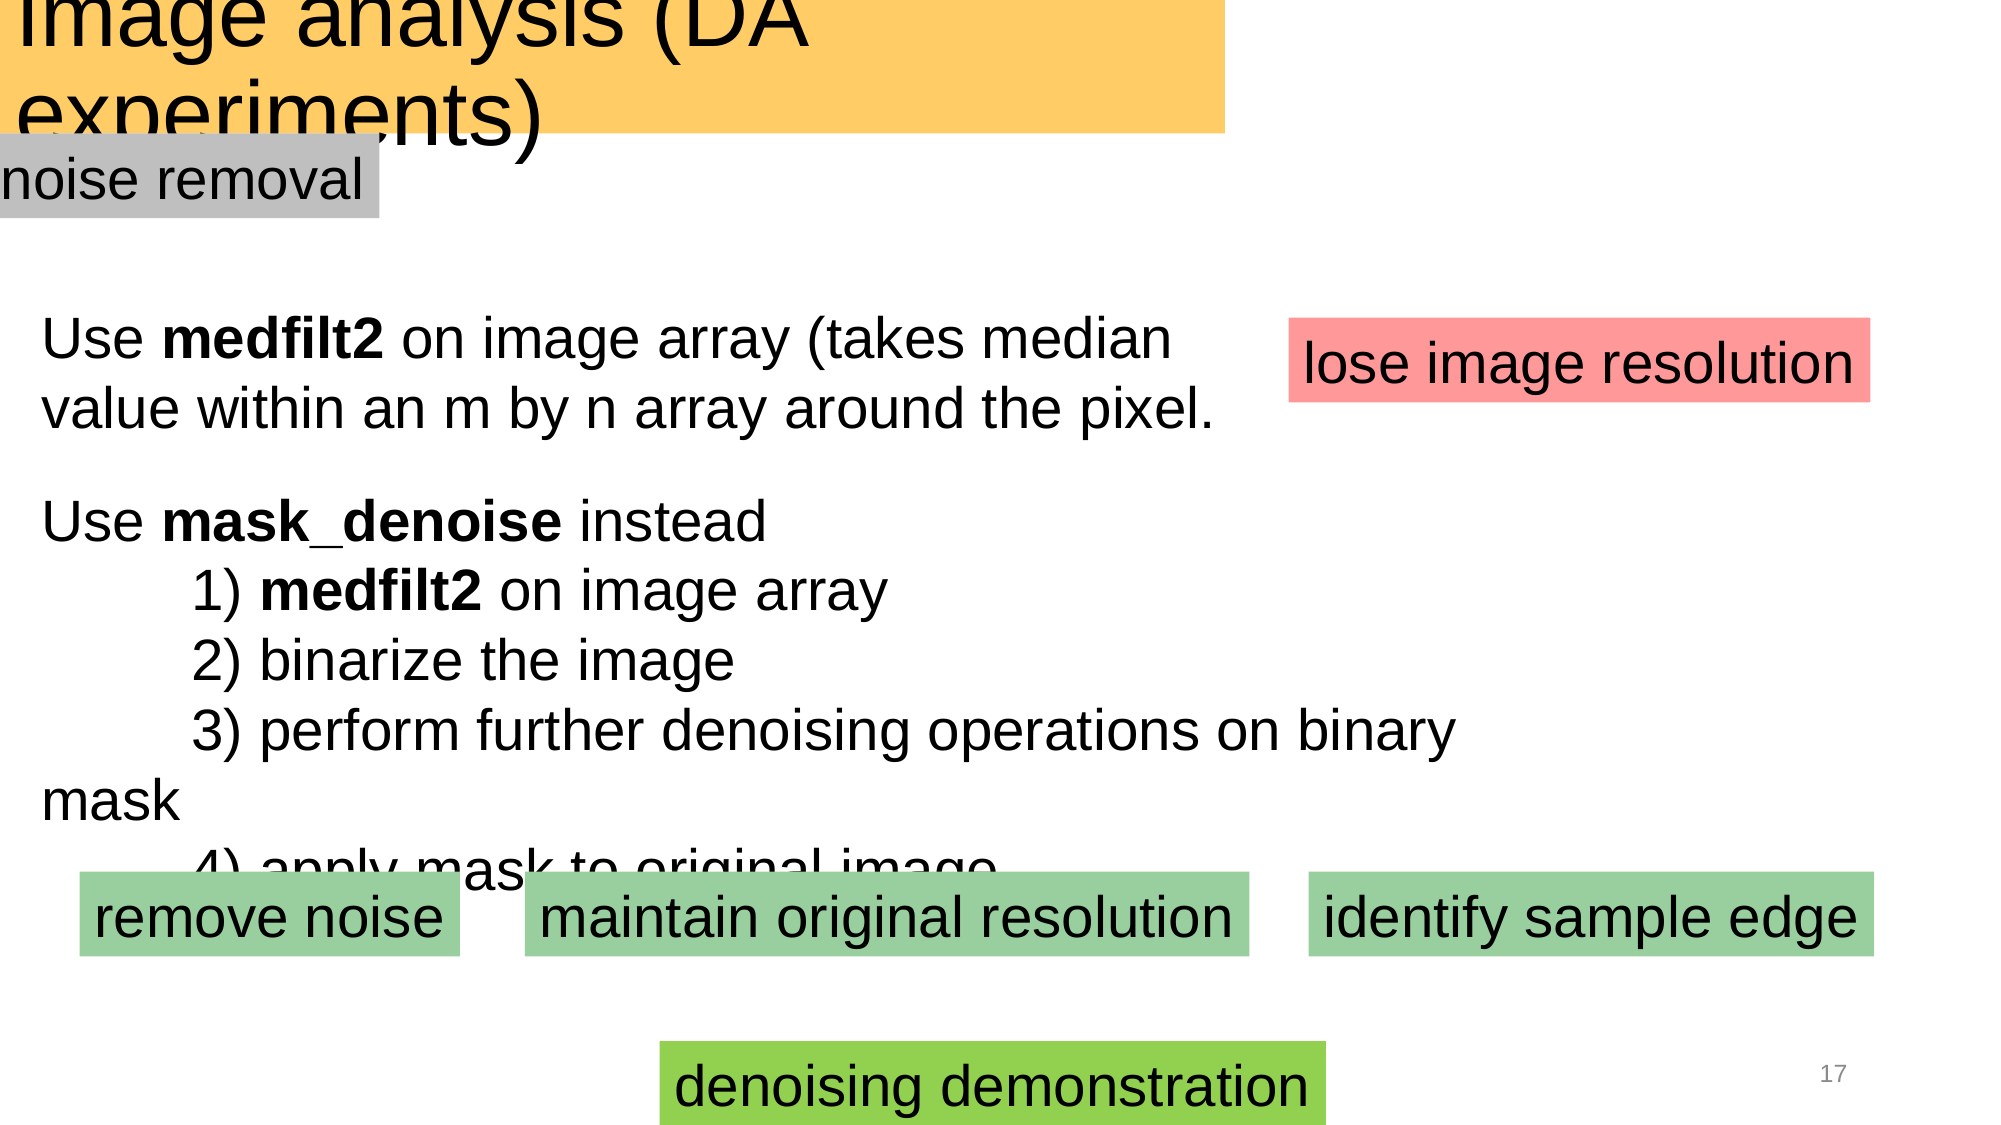

# Image analysis (DA experiments)
noise removal
Use medfilt2 on image array (takes median value within an m by n array around the pixel.
lose image resolution
Use mask_denoise instead
	1) medfilt2 on image array
	2) binarize the image
	3) perform further denoising operations on binary mask
	4) apply mask to original image
remove noise
maintain original resolution
identify sample edge
denoising demonstration
17